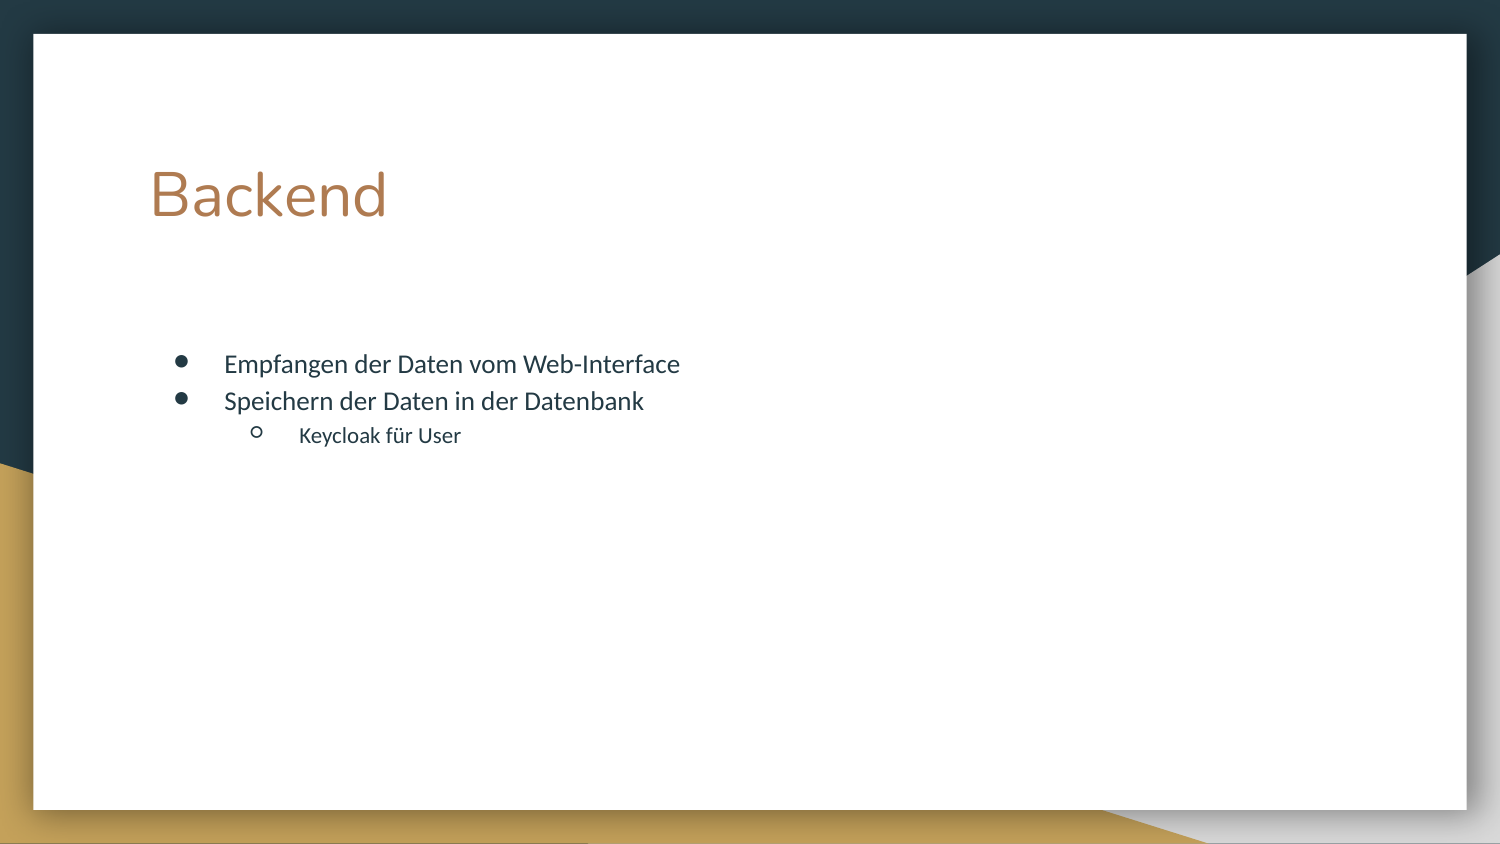

# Backend
Empfangen der Daten vom Web-Interface
Speichern der Daten in der Datenbank
Keycloak für User